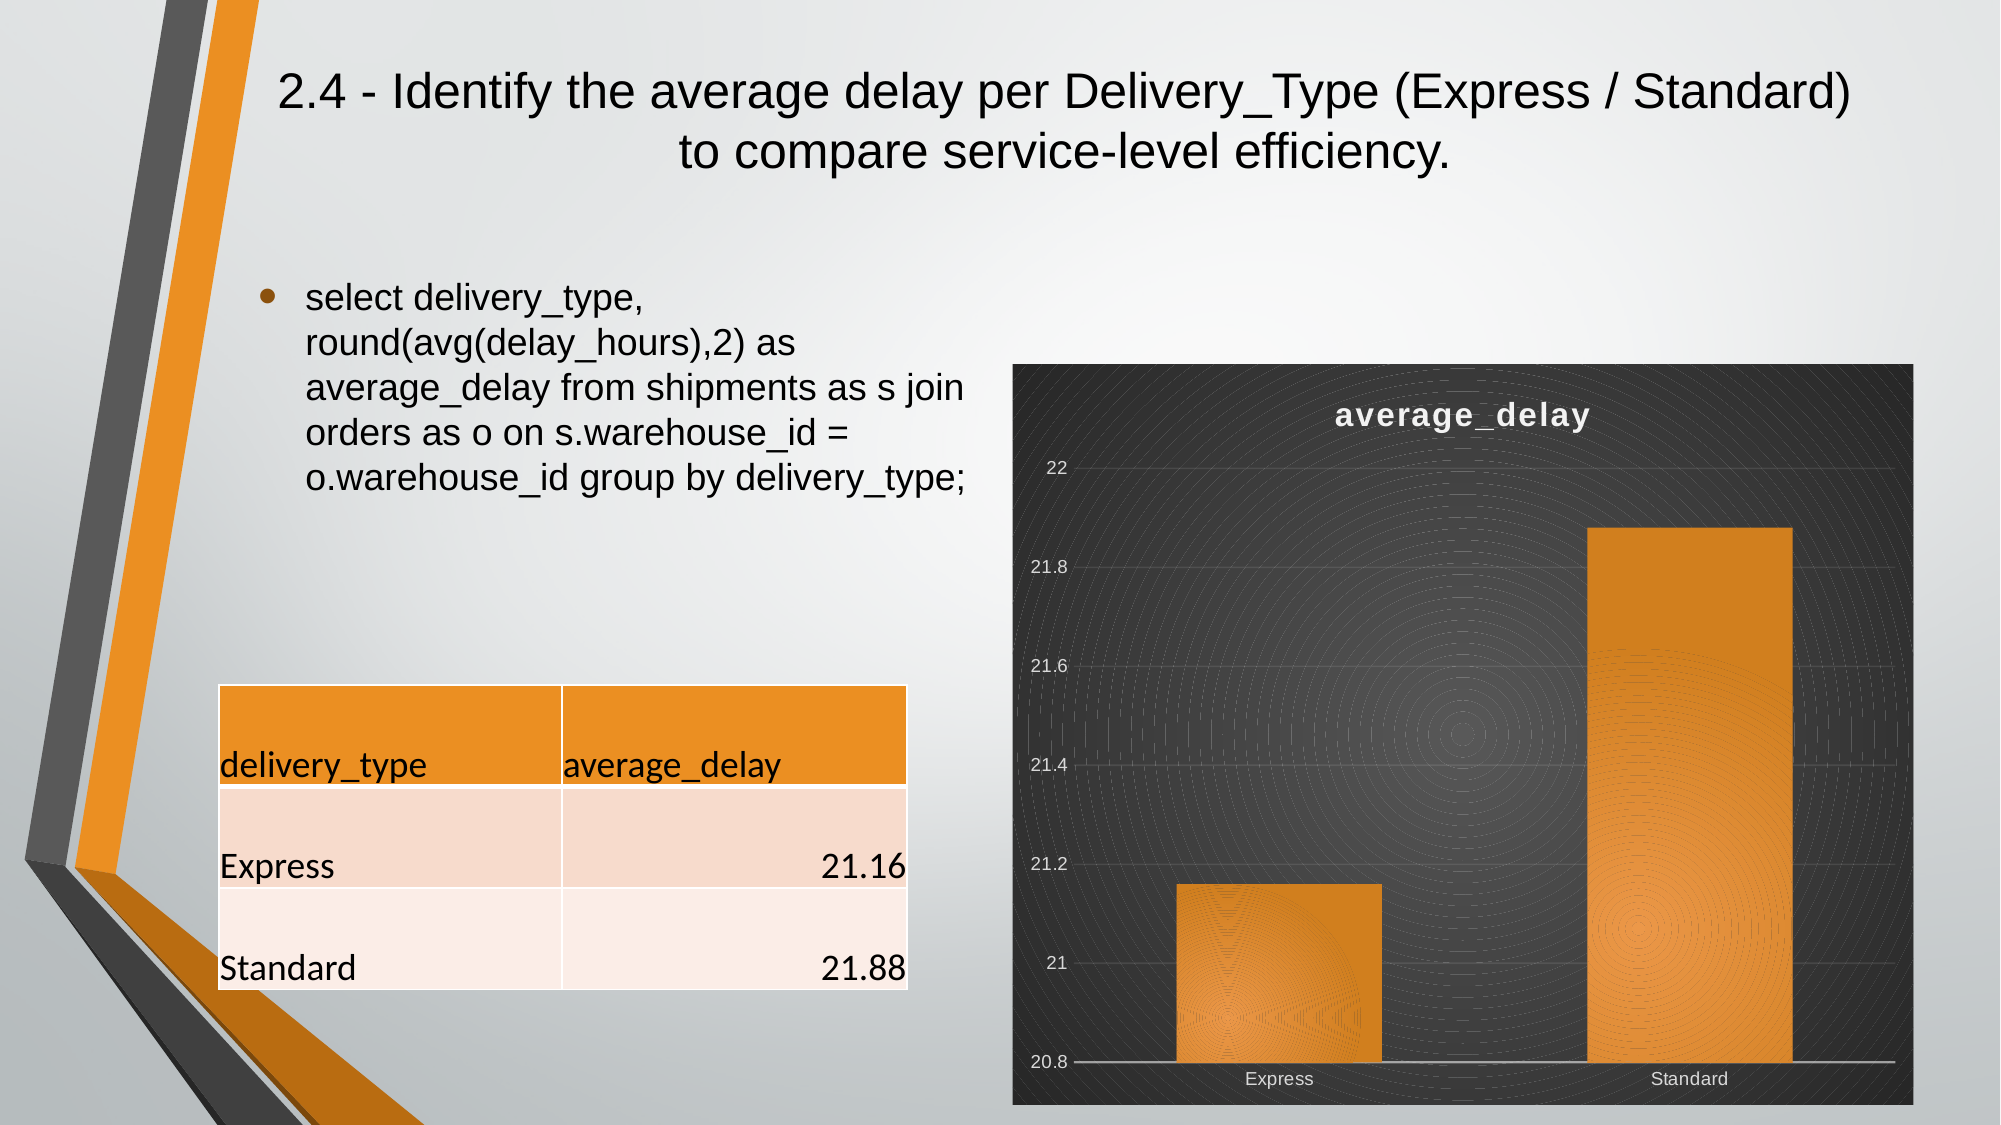

# 2.4 - Identify the average delay per Delivery_Type (Express / Standard) to compare service-level efficiency.
select delivery_type, round(avg(delay_hours),2) as average_delay from shipments as s join orders as o on s.warehouse_id = o.warehouse_id group by delivery_type;

### Chart:

| Category | average_delay |
|---|---|
| Express | 21.16 |
| Standard | 21.88 |
| delivery\_type | average\_delay |
| --- | --- |
| Express | 21.16 |
| Standard | 21.88 |